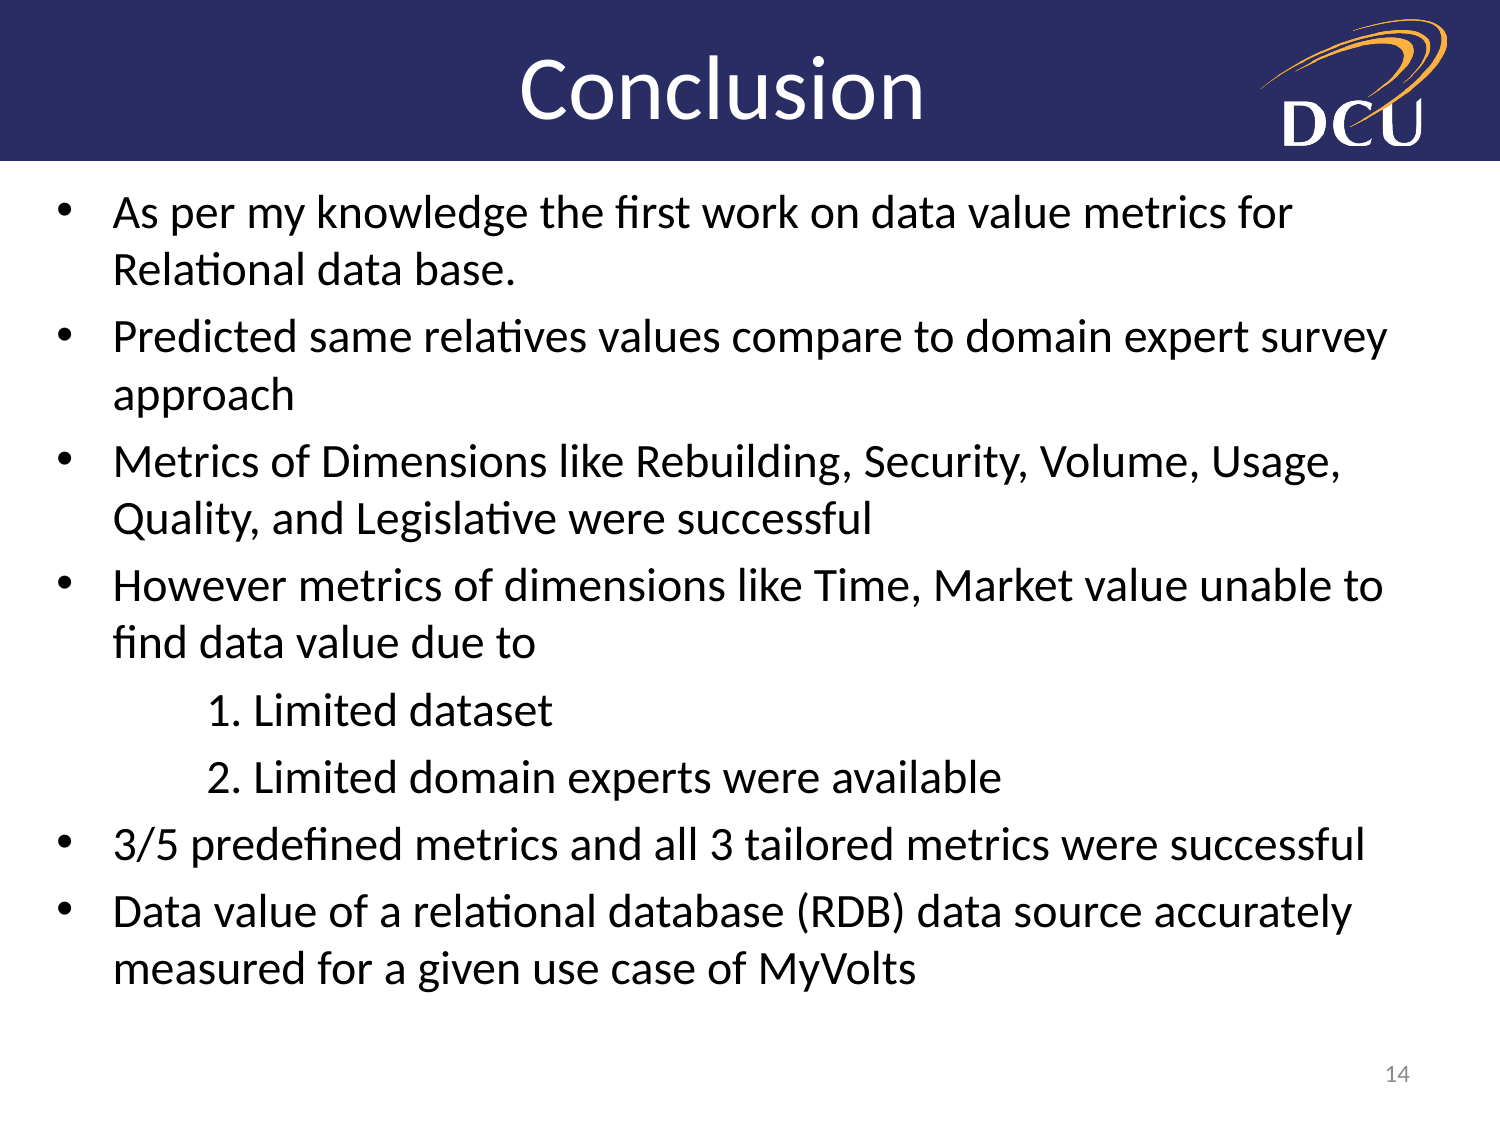

# Conclusion
As per my knowledge the first work on data value metrics for Relational data base.
Predicted same relatives values compare to domain expert survey approach
Metrics of Dimensions like Rebuilding, Security, Volume, Usage, Quality, and Legislative were successful
However metrics of dimensions like Time, Market value unable to find data value due to
	1. Limited dataset
	2. Limited domain experts were available
3/5 predefined metrics and all 3 tailored metrics were successful
Data value of a relational database (RDB) data source accurately measured for a given use case of MyVolts

14